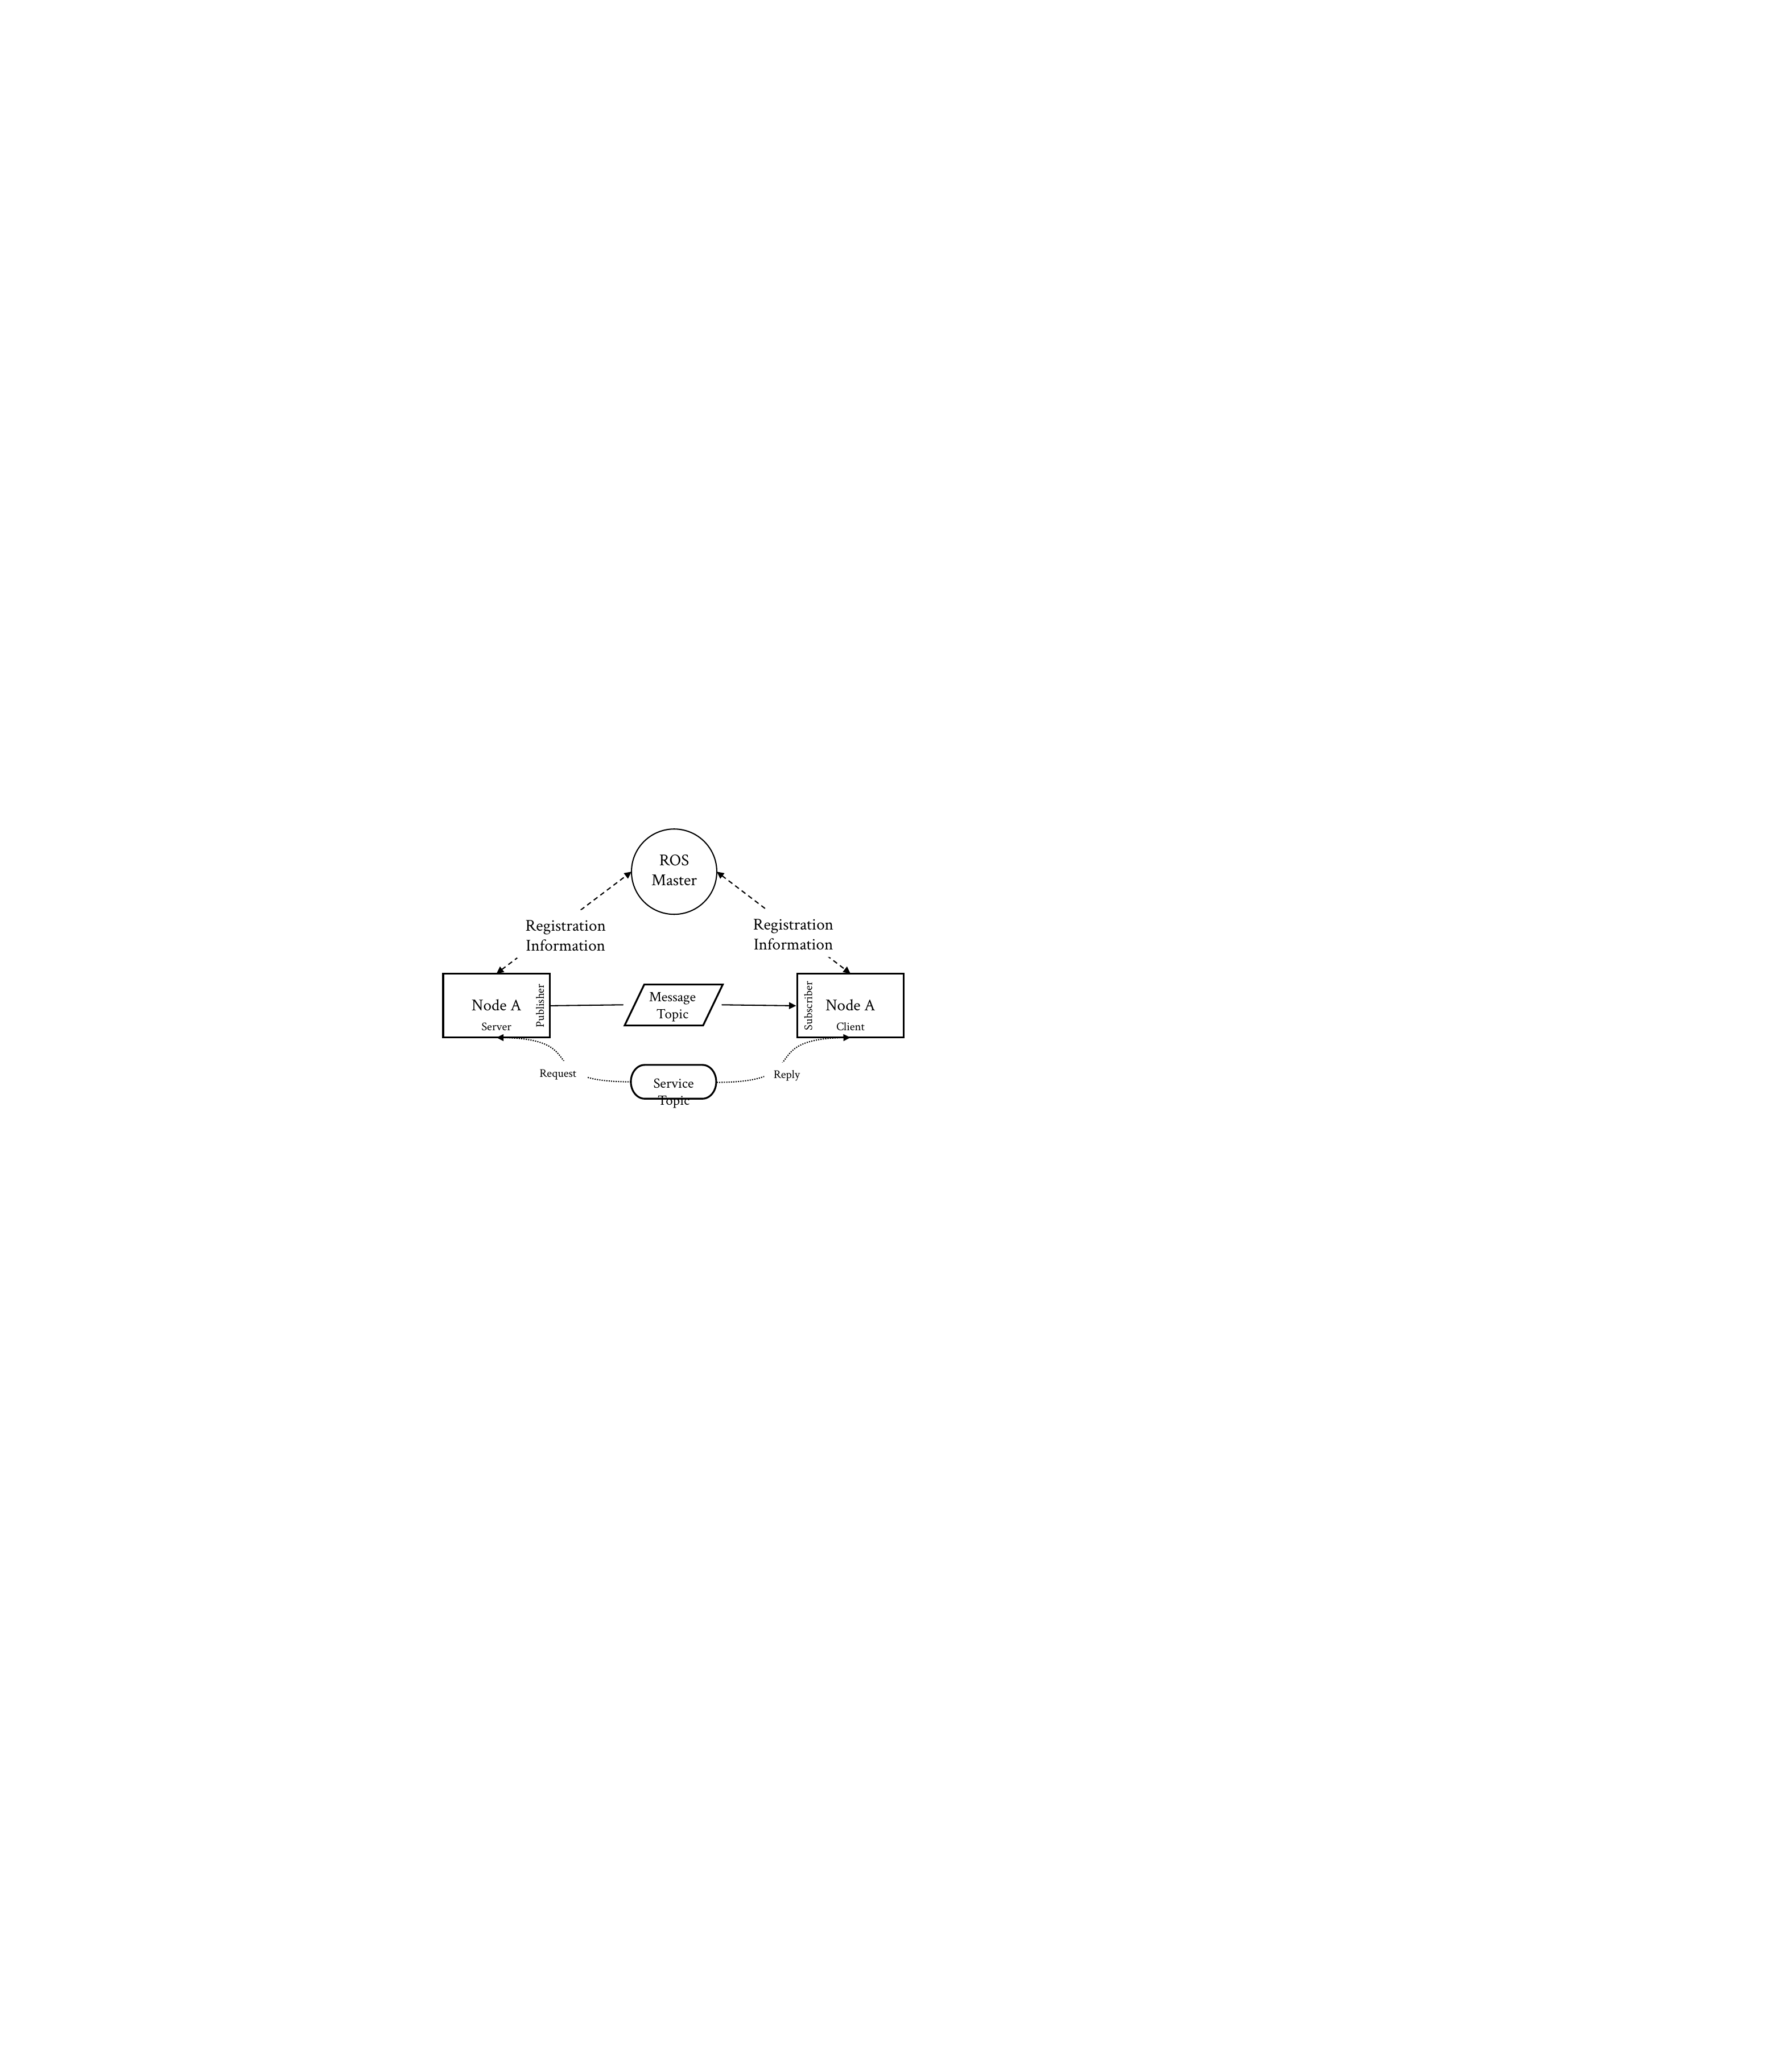

ROS Master
Registration Information
Registration Information

Message Topic

Node A
Node A
Publisher
Subscriber
Server
Client
Request
Reply

Service Topic